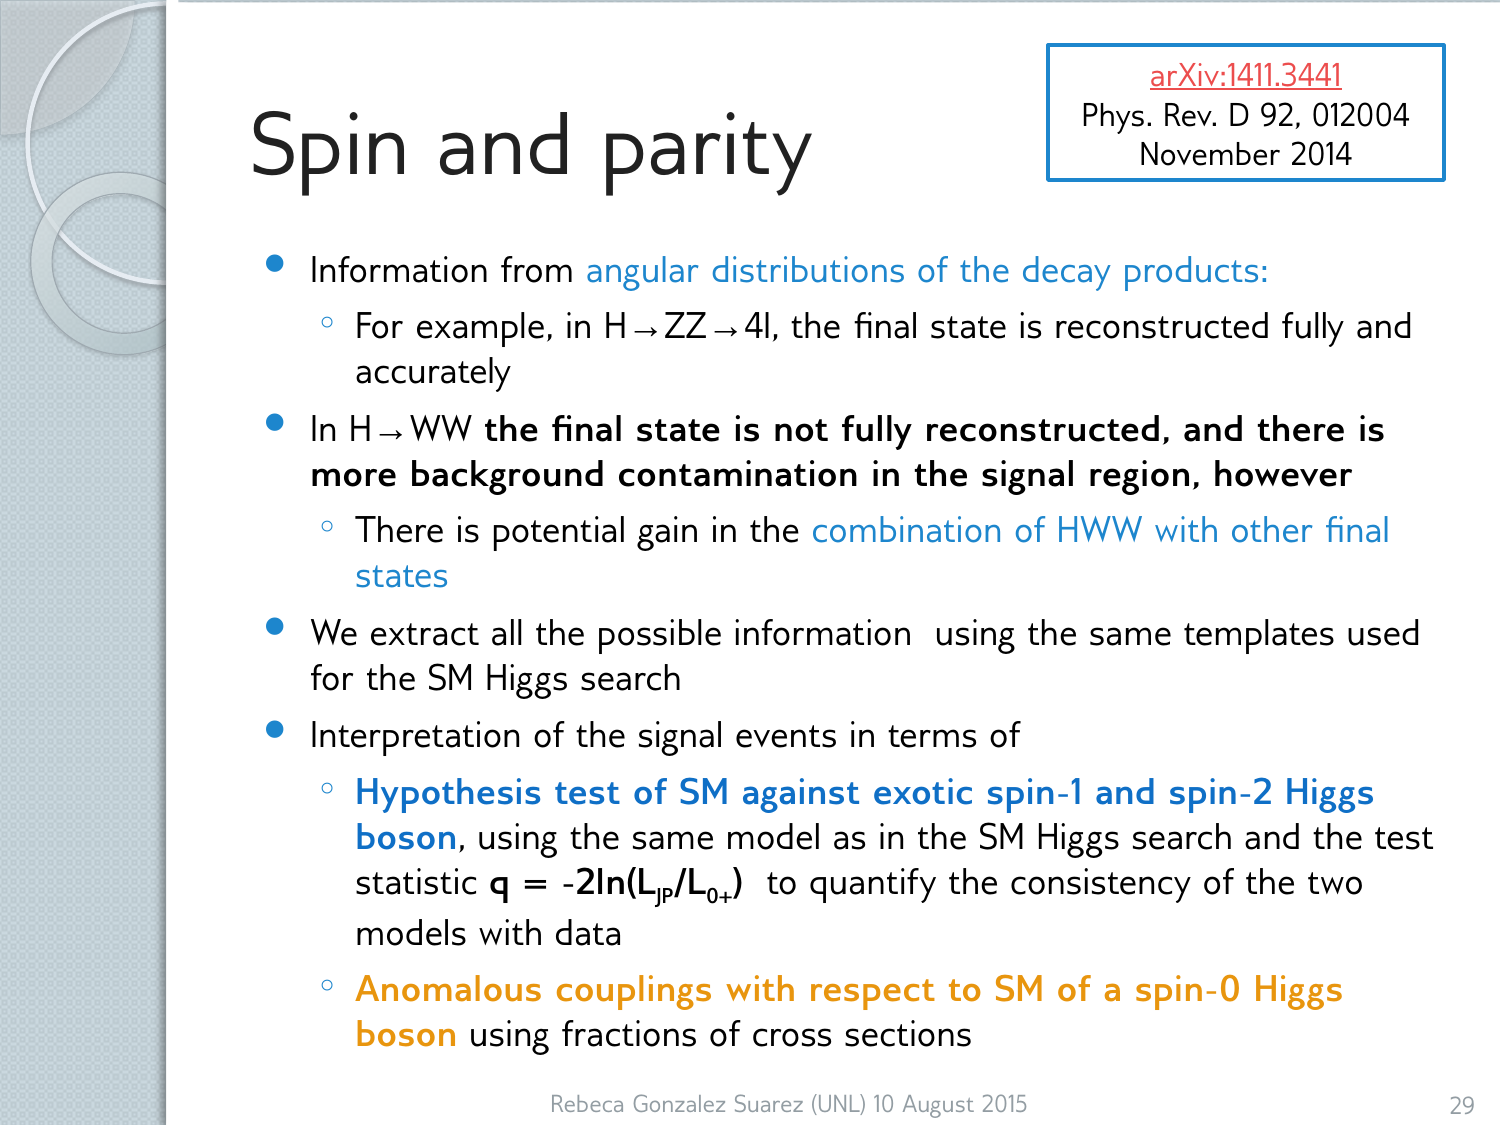

# Spin and parity
arXiv:1411.3441
Phys. Rev. D 92, 012004
November 2014
Information from angular distributions of the decay products:
For example, in H→ZZ→4l, the final state is reconstructed fully and accurately
In H→WW the final state is not fully reconstructed, and there is more background contamination in the signal region, however
There is potential gain in the combination of HWW with other final states
We extract all the possible information  using the same templates used for the SM Higgs search
Interpretation of the signal events in terms of
Hypothesis test of SM against exotic spin-1 and spin-2 Higgs boson, using the same model as in the SM Higgs search and the test statistic q = -2ln(LJP/L0+)  to quantify the consistency of the two models with data
Anomalous couplings with respect to SM of a spin-0 Higgs boson using fractions of cross sections
Rebeca Gonzalez Suarez (UNL) 10 August 2015
29